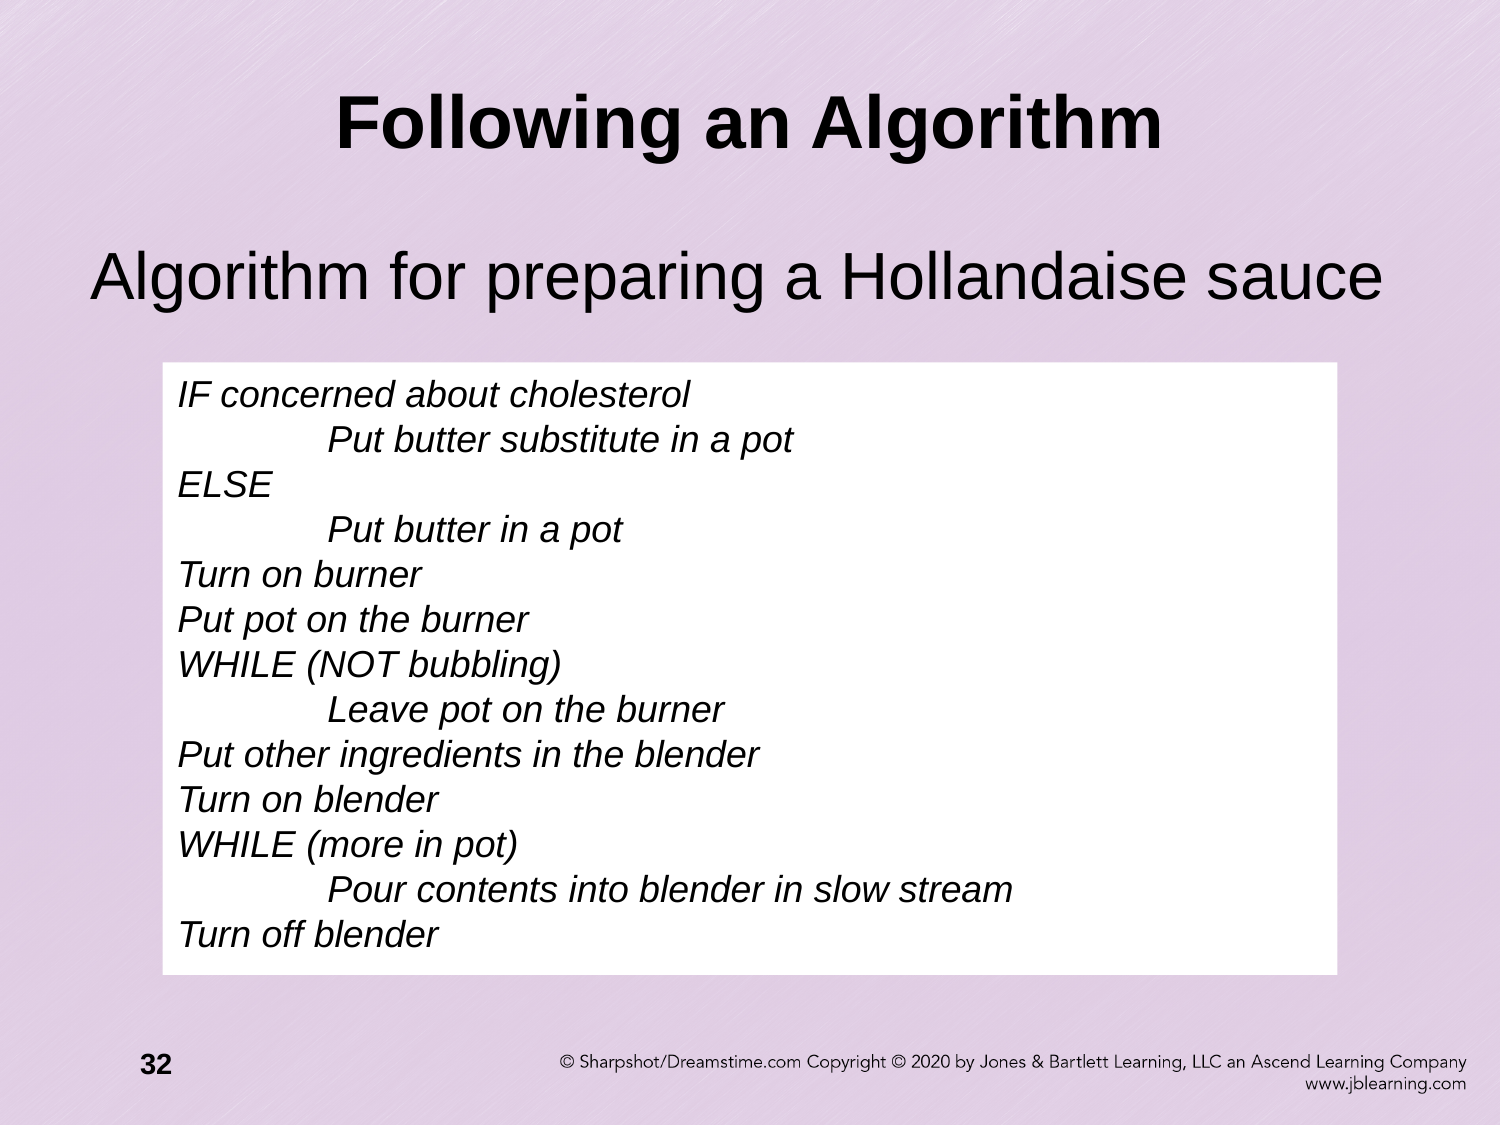

# Following an Algorithm
Algorithm for preparing a Hollandaise sauce
IF concerned about cholesterol
	Put butter substitute in a pot
ELSE
	Put butter in a pot
Turn on burner
Put pot on the burner
WHILE (NOT bubbling)
	Leave pot on the burner
Put other ingredients in the blender
Turn on blender
WHILE (more in pot)
	Pour contents into blender in slow stream
Turn off blender
32